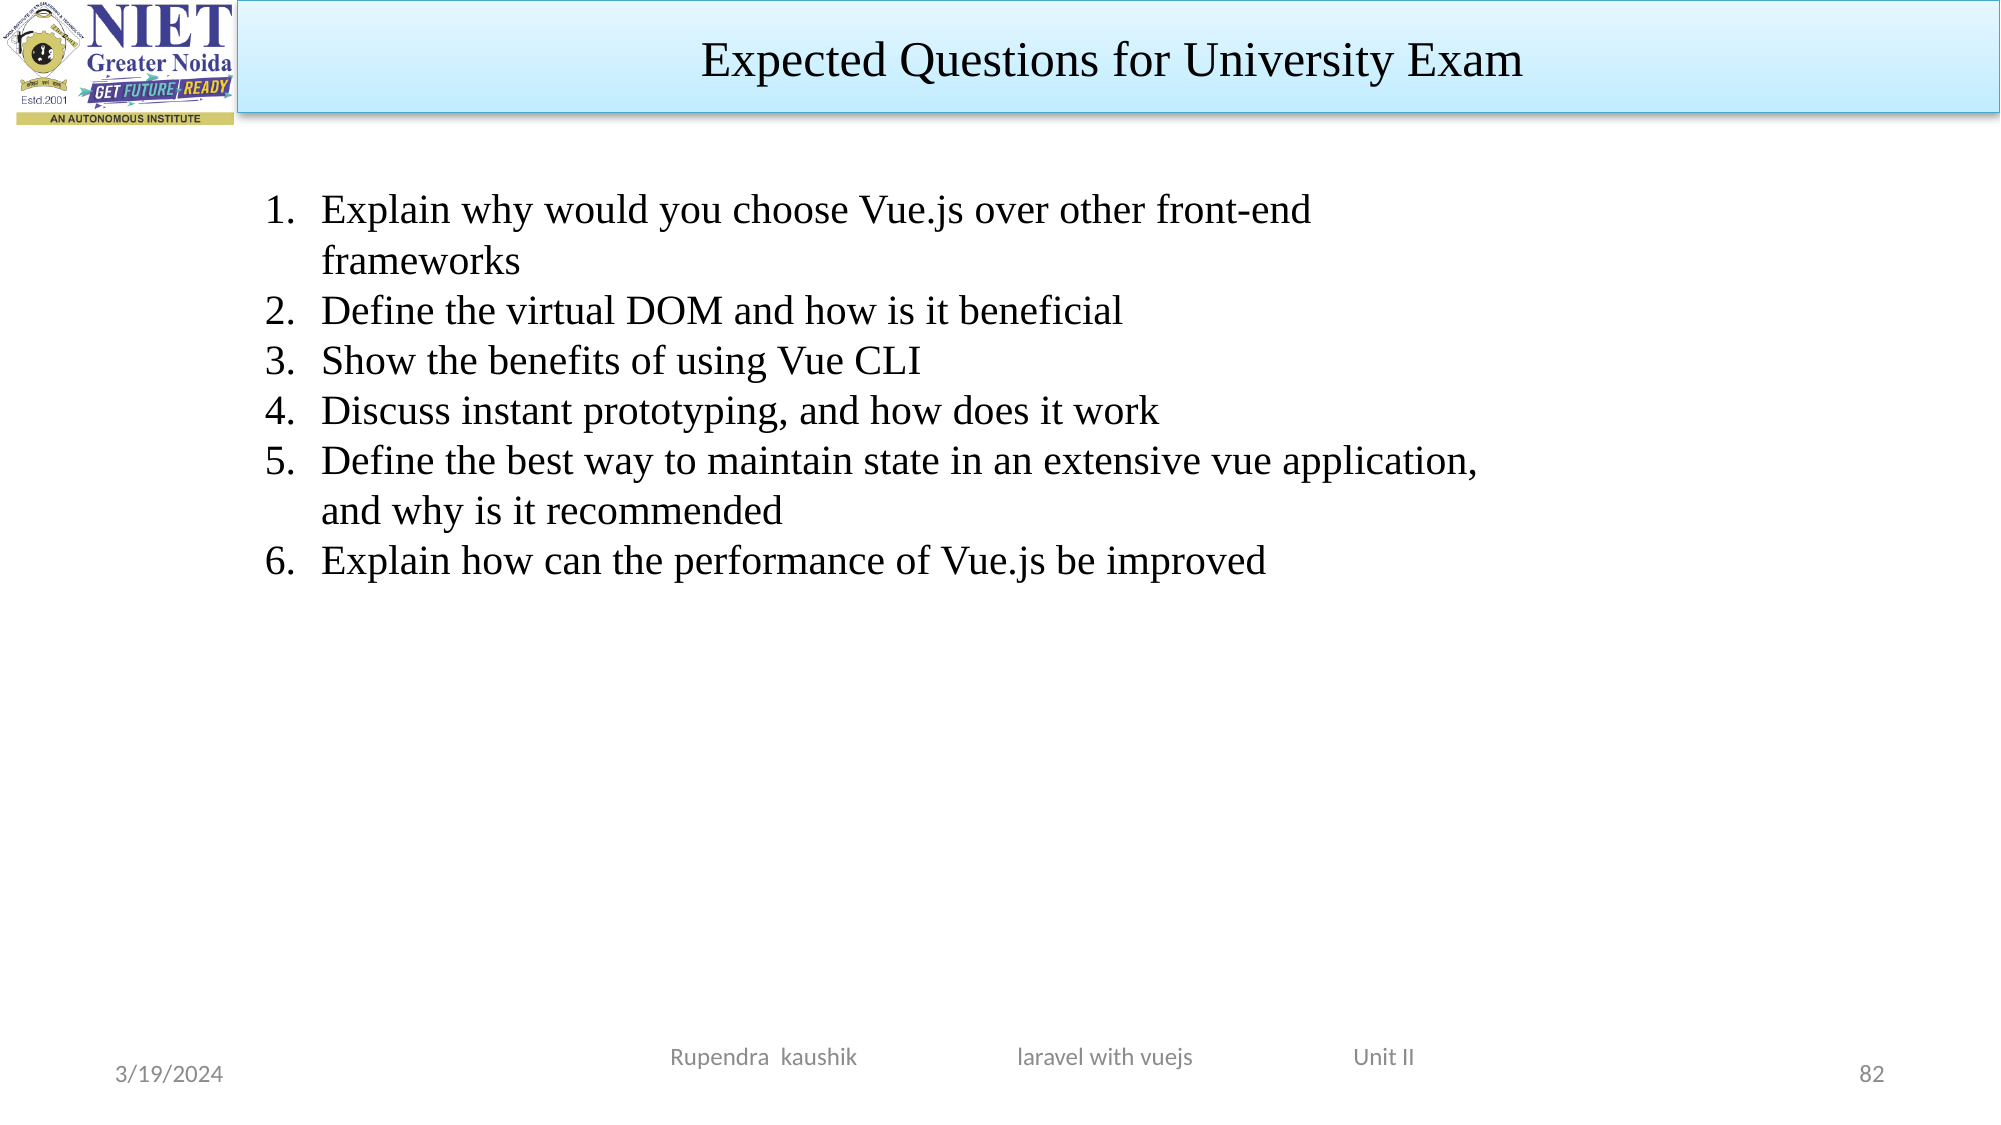

Expected Questions for University Exam
Explain why would you choose Vue.js over other front-end frameworks
Define the virtual DOM and how is it beneficial
Show the benefits of using Vue CLI
Discuss instant prototyping, and how does it work
Define the best way to maintain state in an extensive vue application, and why is it recommended
Explain how can the performance of Vue.js be improved

Rupendra  kaushik                            laravel with vuejs                            Unit II
3/19/2024
82